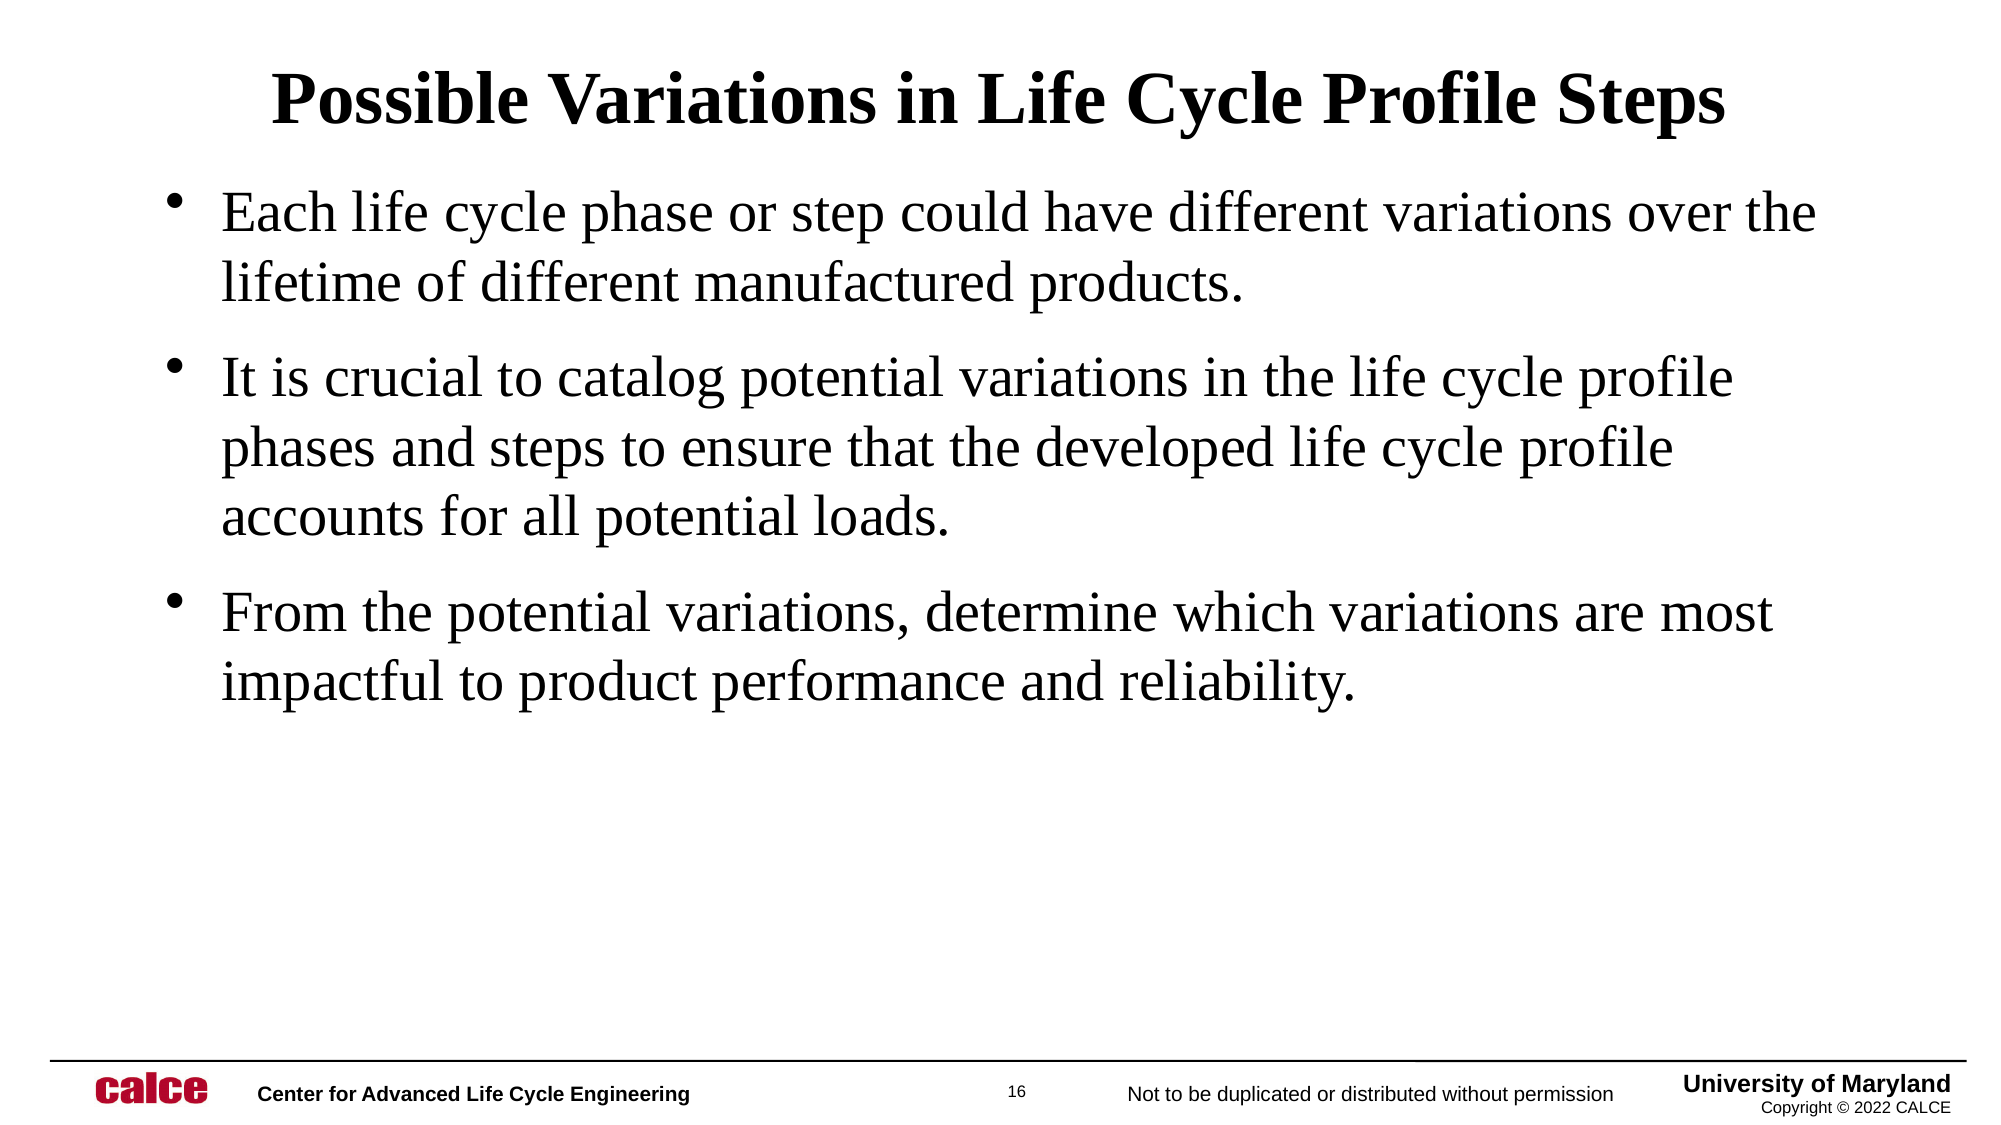

# Possible Variations in Life Cycle Profile Steps
Each life cycle phase or step could have different variations over the lifetime of different manufactured products.
It is crucial to catalog potential variations in the life cycle profile phases and steps to ensure that the developed life cycle profile accounts for all potential loads.
From the potential variations, determine which variations are most impactful to product performance and reliability.